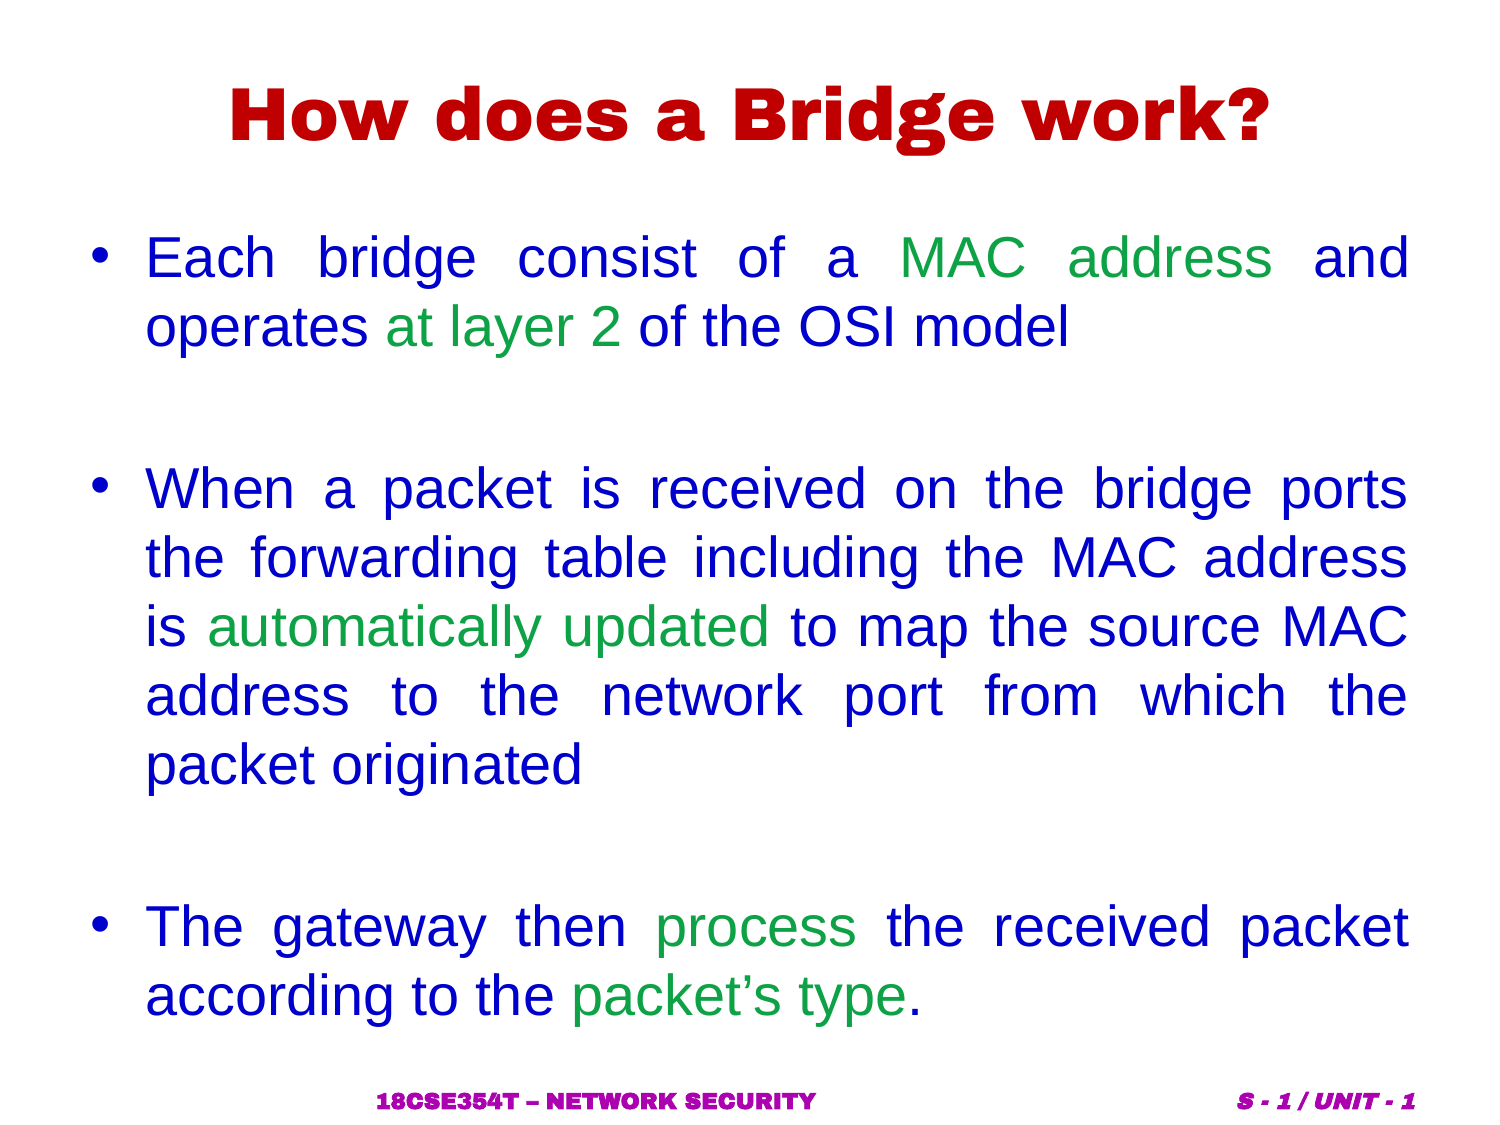

# How does a Bridge work?
Each bridge consist of a MAC address and operates at layer 2 of the OSI model

When a packet is received on the bridge ports the forwarding table including the MAC address is automatically updated to map the source MAC address to the network port from which the packet originated

The gateway then process the received packet according to the packet’s type.
                                18CSE354T – NETWORK SECURITY                                                      S - 1 / UNIT - 1